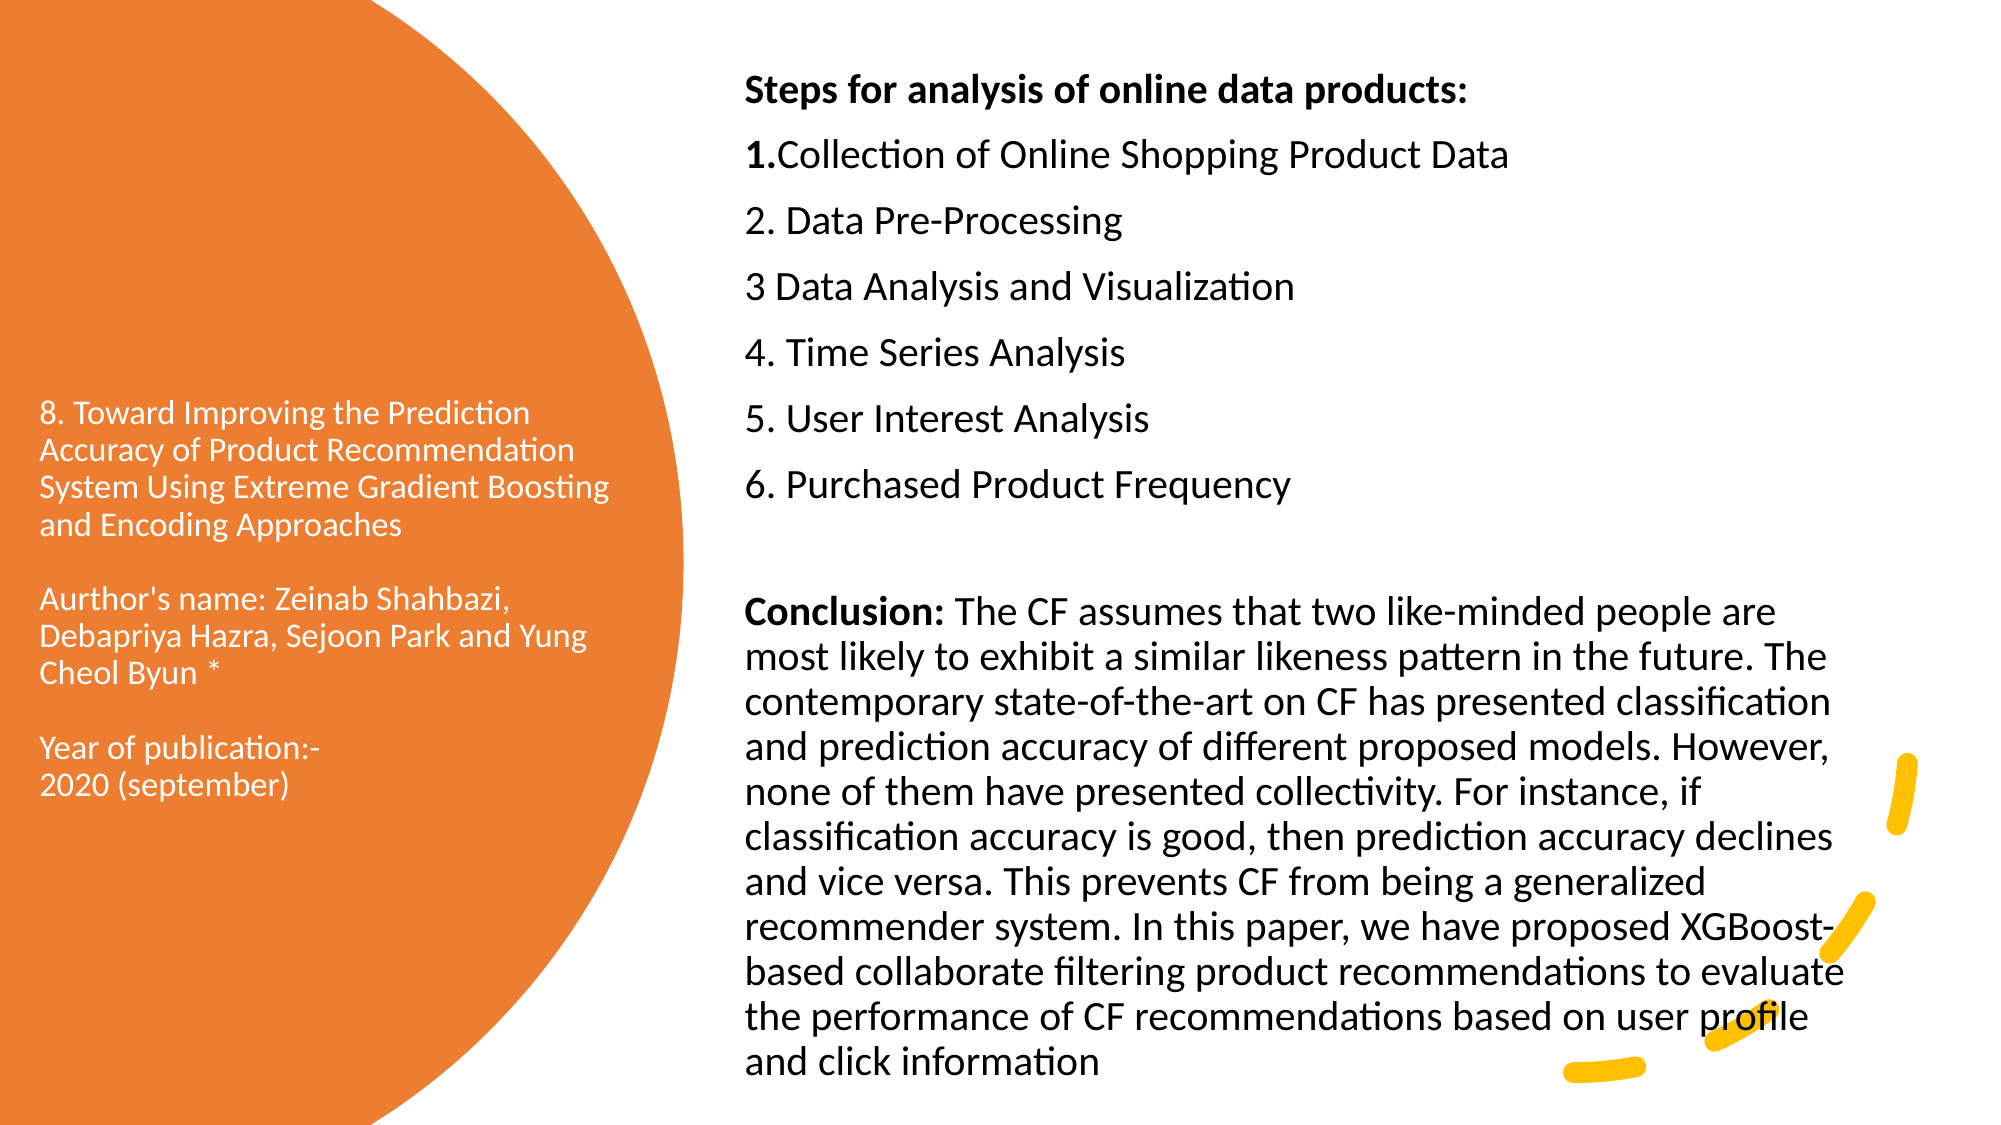

4.HybriModel for Solving Cold-star

Steps for analysis of online data products:
1.Collection of Online Shopping Product Data
2. Data Pre-Processing
3 Data Analysis and Visualization
4. Time Series Analysis
5. User Interest Analysis
6. Purchased Product Frequency

Conclusion: The CF assumes that two like-minded people are most likely to exhibit a similar likeness pattern in the future. The contemporary state-of-the-art on CF has presented classification and prediction accuracy of different proposed models. However, none of them have presented collectivity. For instance, if classification accuracy is good, then prediction accuracy declines and vice versa. This prevents CF from being a generalized recommender system. In this paper, we have proposed XGBoost-based collaborate filtering product recommendations to evaluate the performance of CF recommendations based on user profile and click information

# 8. Toward Improving the Prediction Accuracy of Product Recommendation System Using Extreme Gradient Boosting and Encoding Approaches Aurthor's name: Zeinab Shahbazi, Debapriya Hazra, Sejoon Park and Yung Cheol Byun *  Year of publication:-  2020 (september)